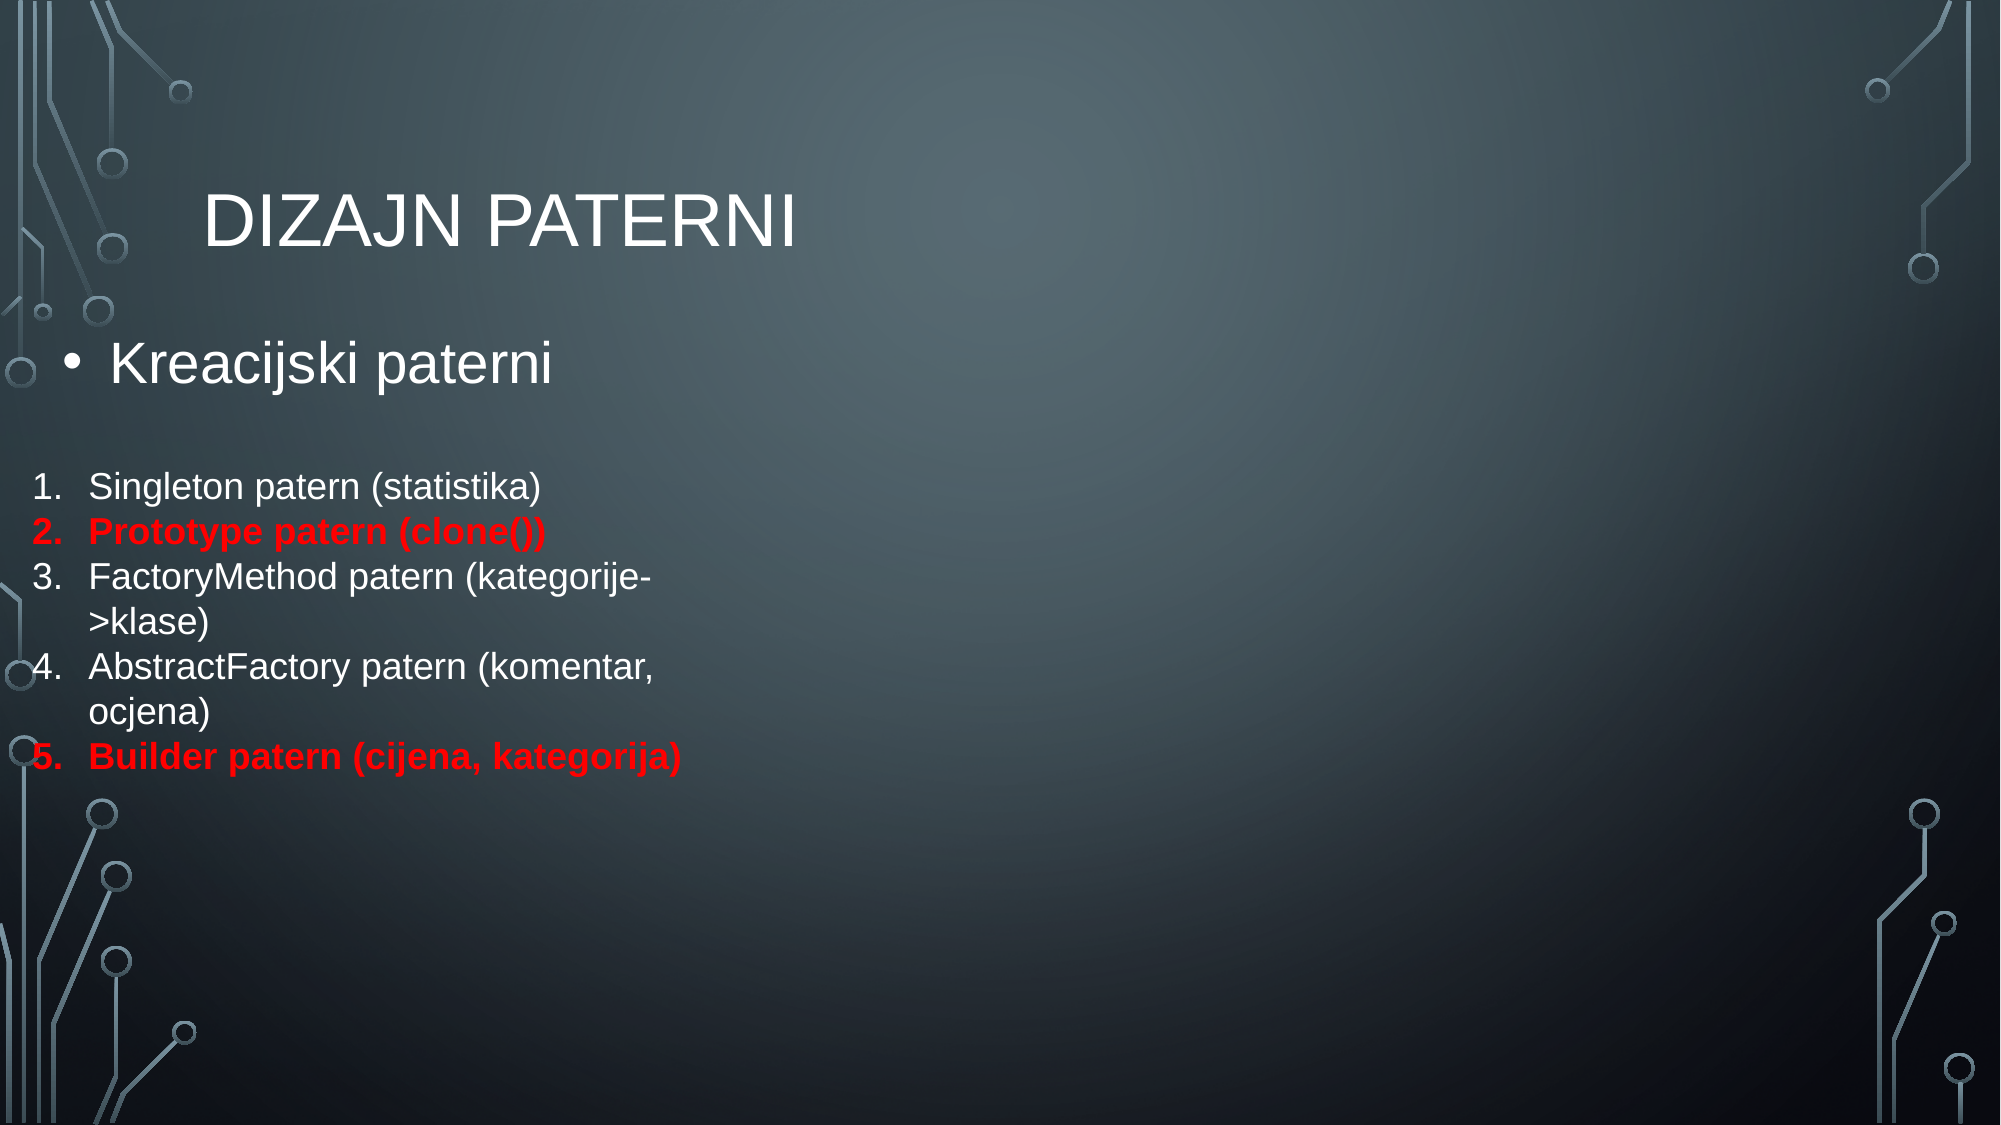

# Dizajn paterni
Kreacijski paterni
Singleton patern (statistika)
Prototype patern (clone())
FactoryMethod patern (kategorije->klase)
AbstractFactory patern (komentar, ocjena)
Builder patern (cijena, kategorija)